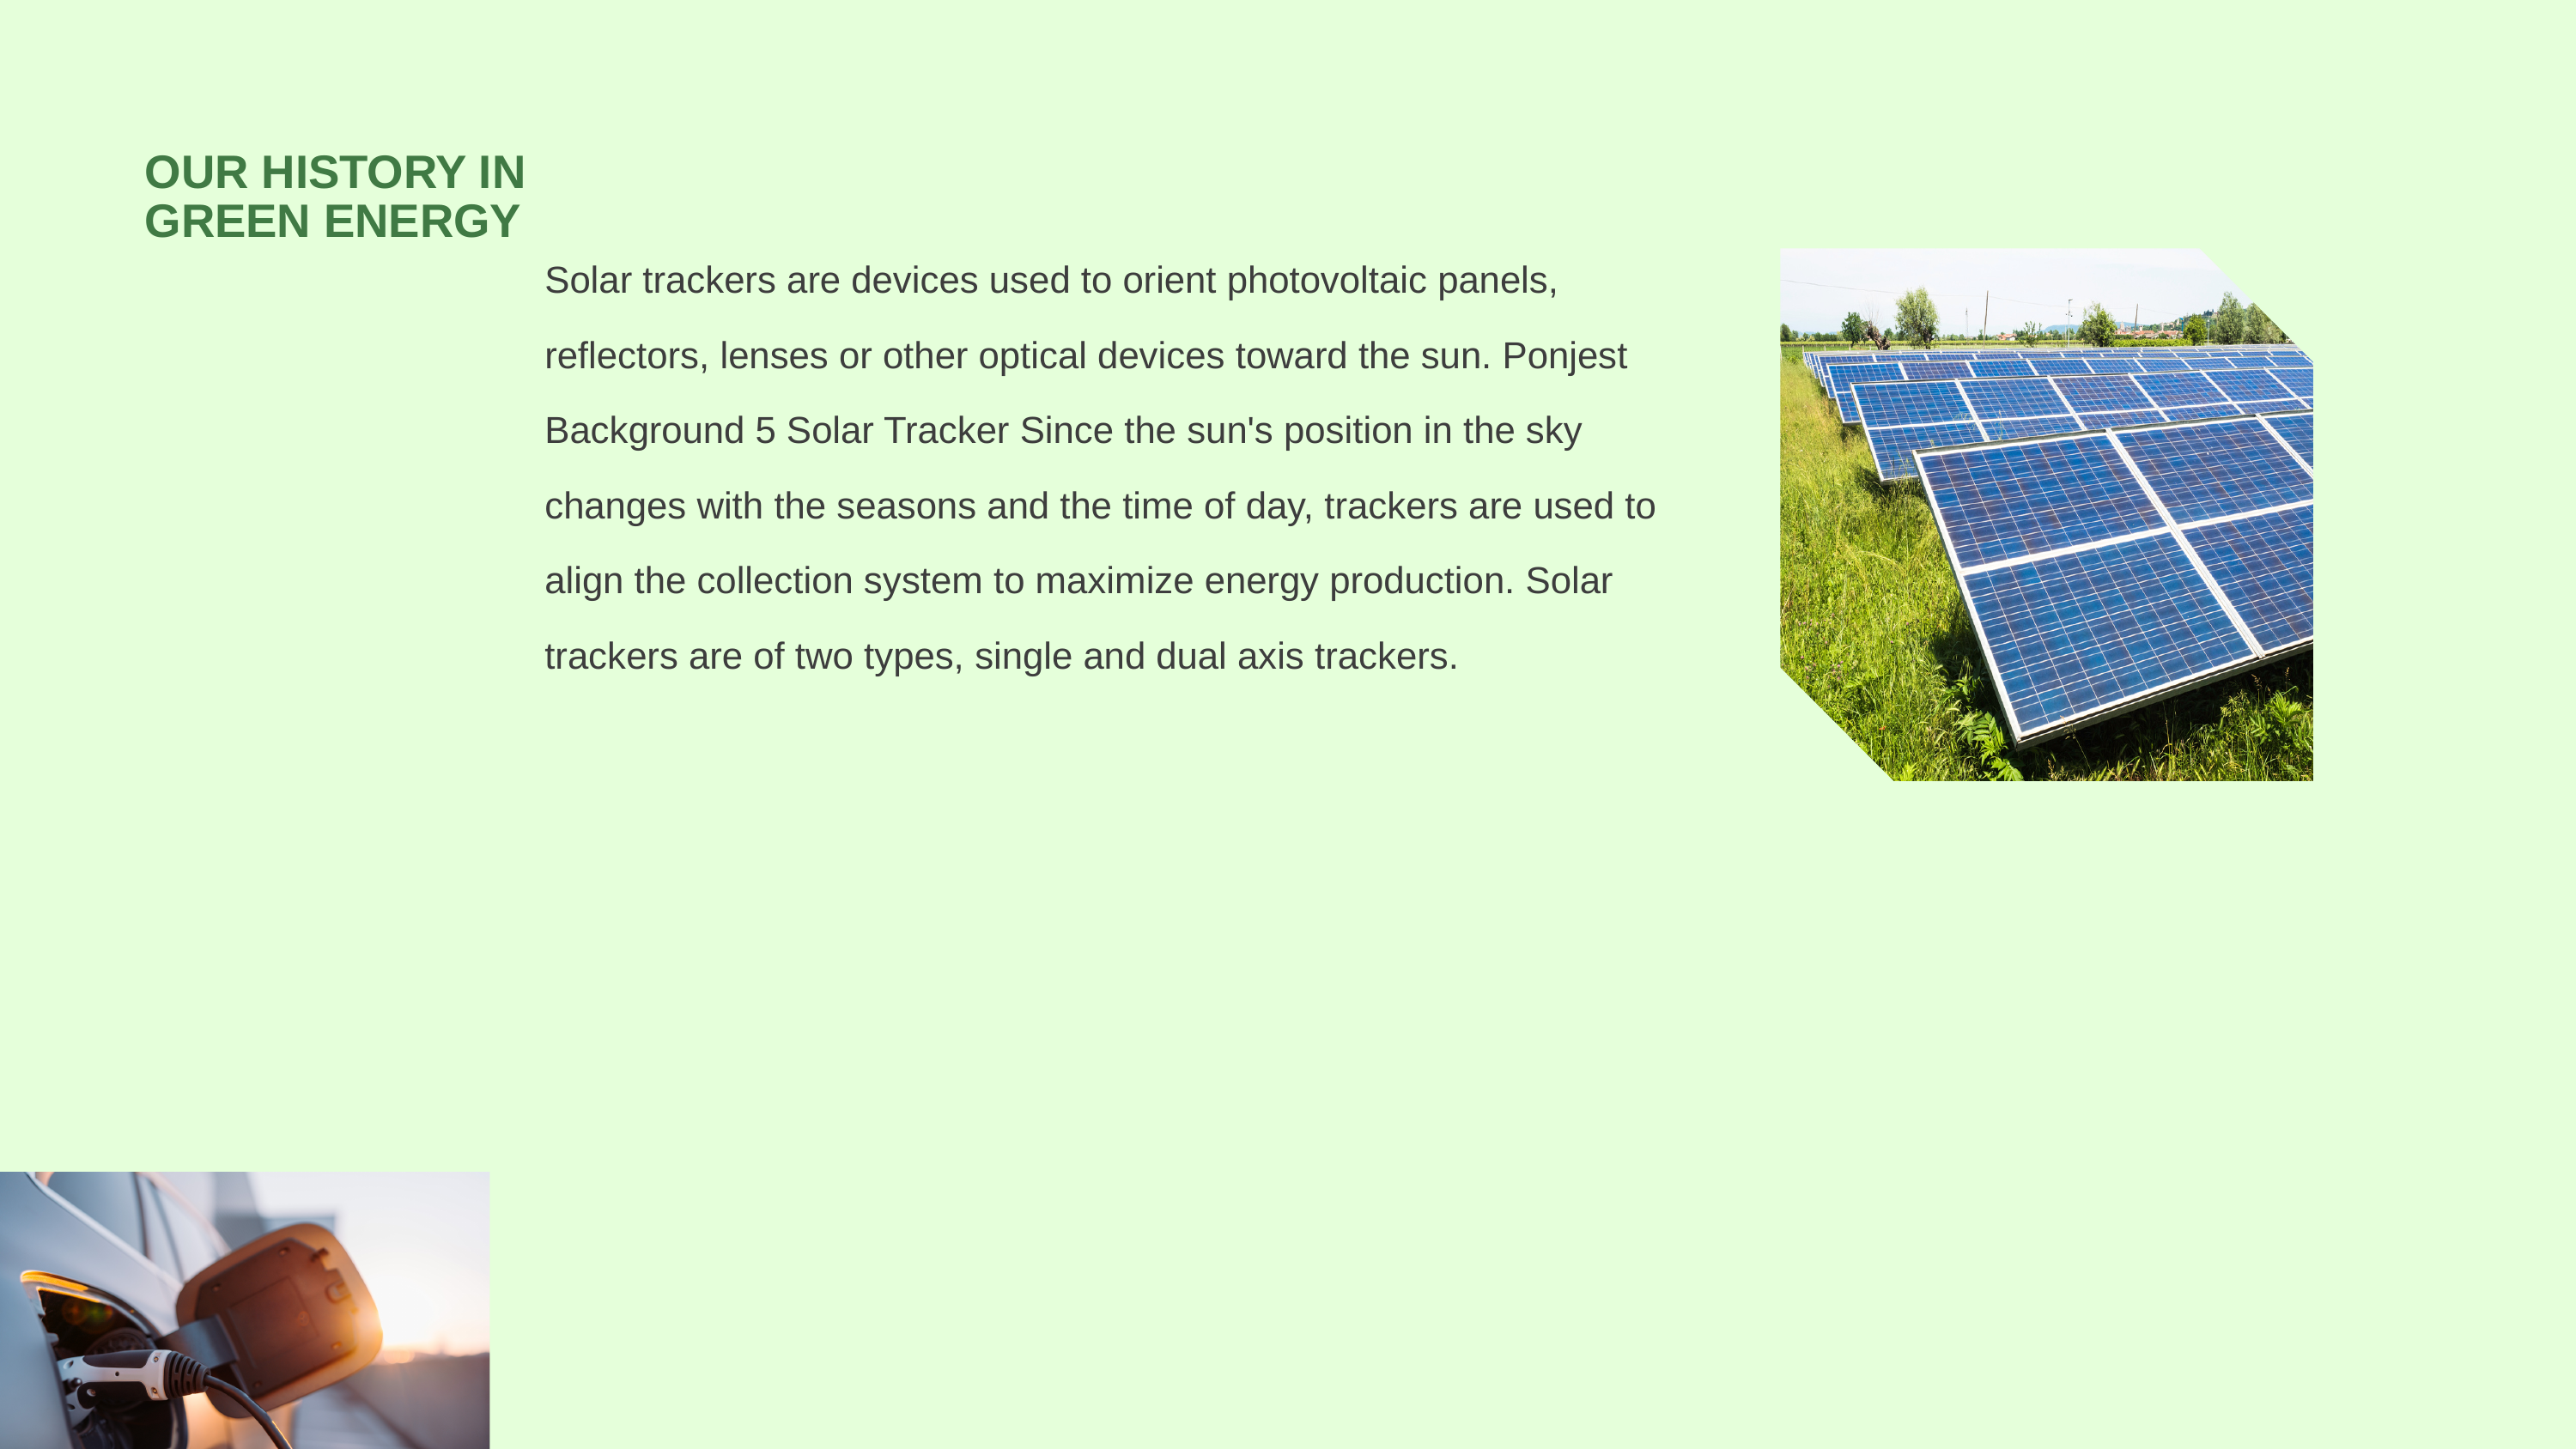

OUR HISTORY IN GREEN ENERGY
Solar trackers are devices used to orient photovoltaic panels, reflectors, lenses or other optical devices toward the sun. Ponjest Background 5 Solar Tracker Since the sun's position in the sky changes with the seasons and the time of day, trackers are used to align the collection system to maximize energy production. Solar trackers are of two types, single and dual axis trackers.